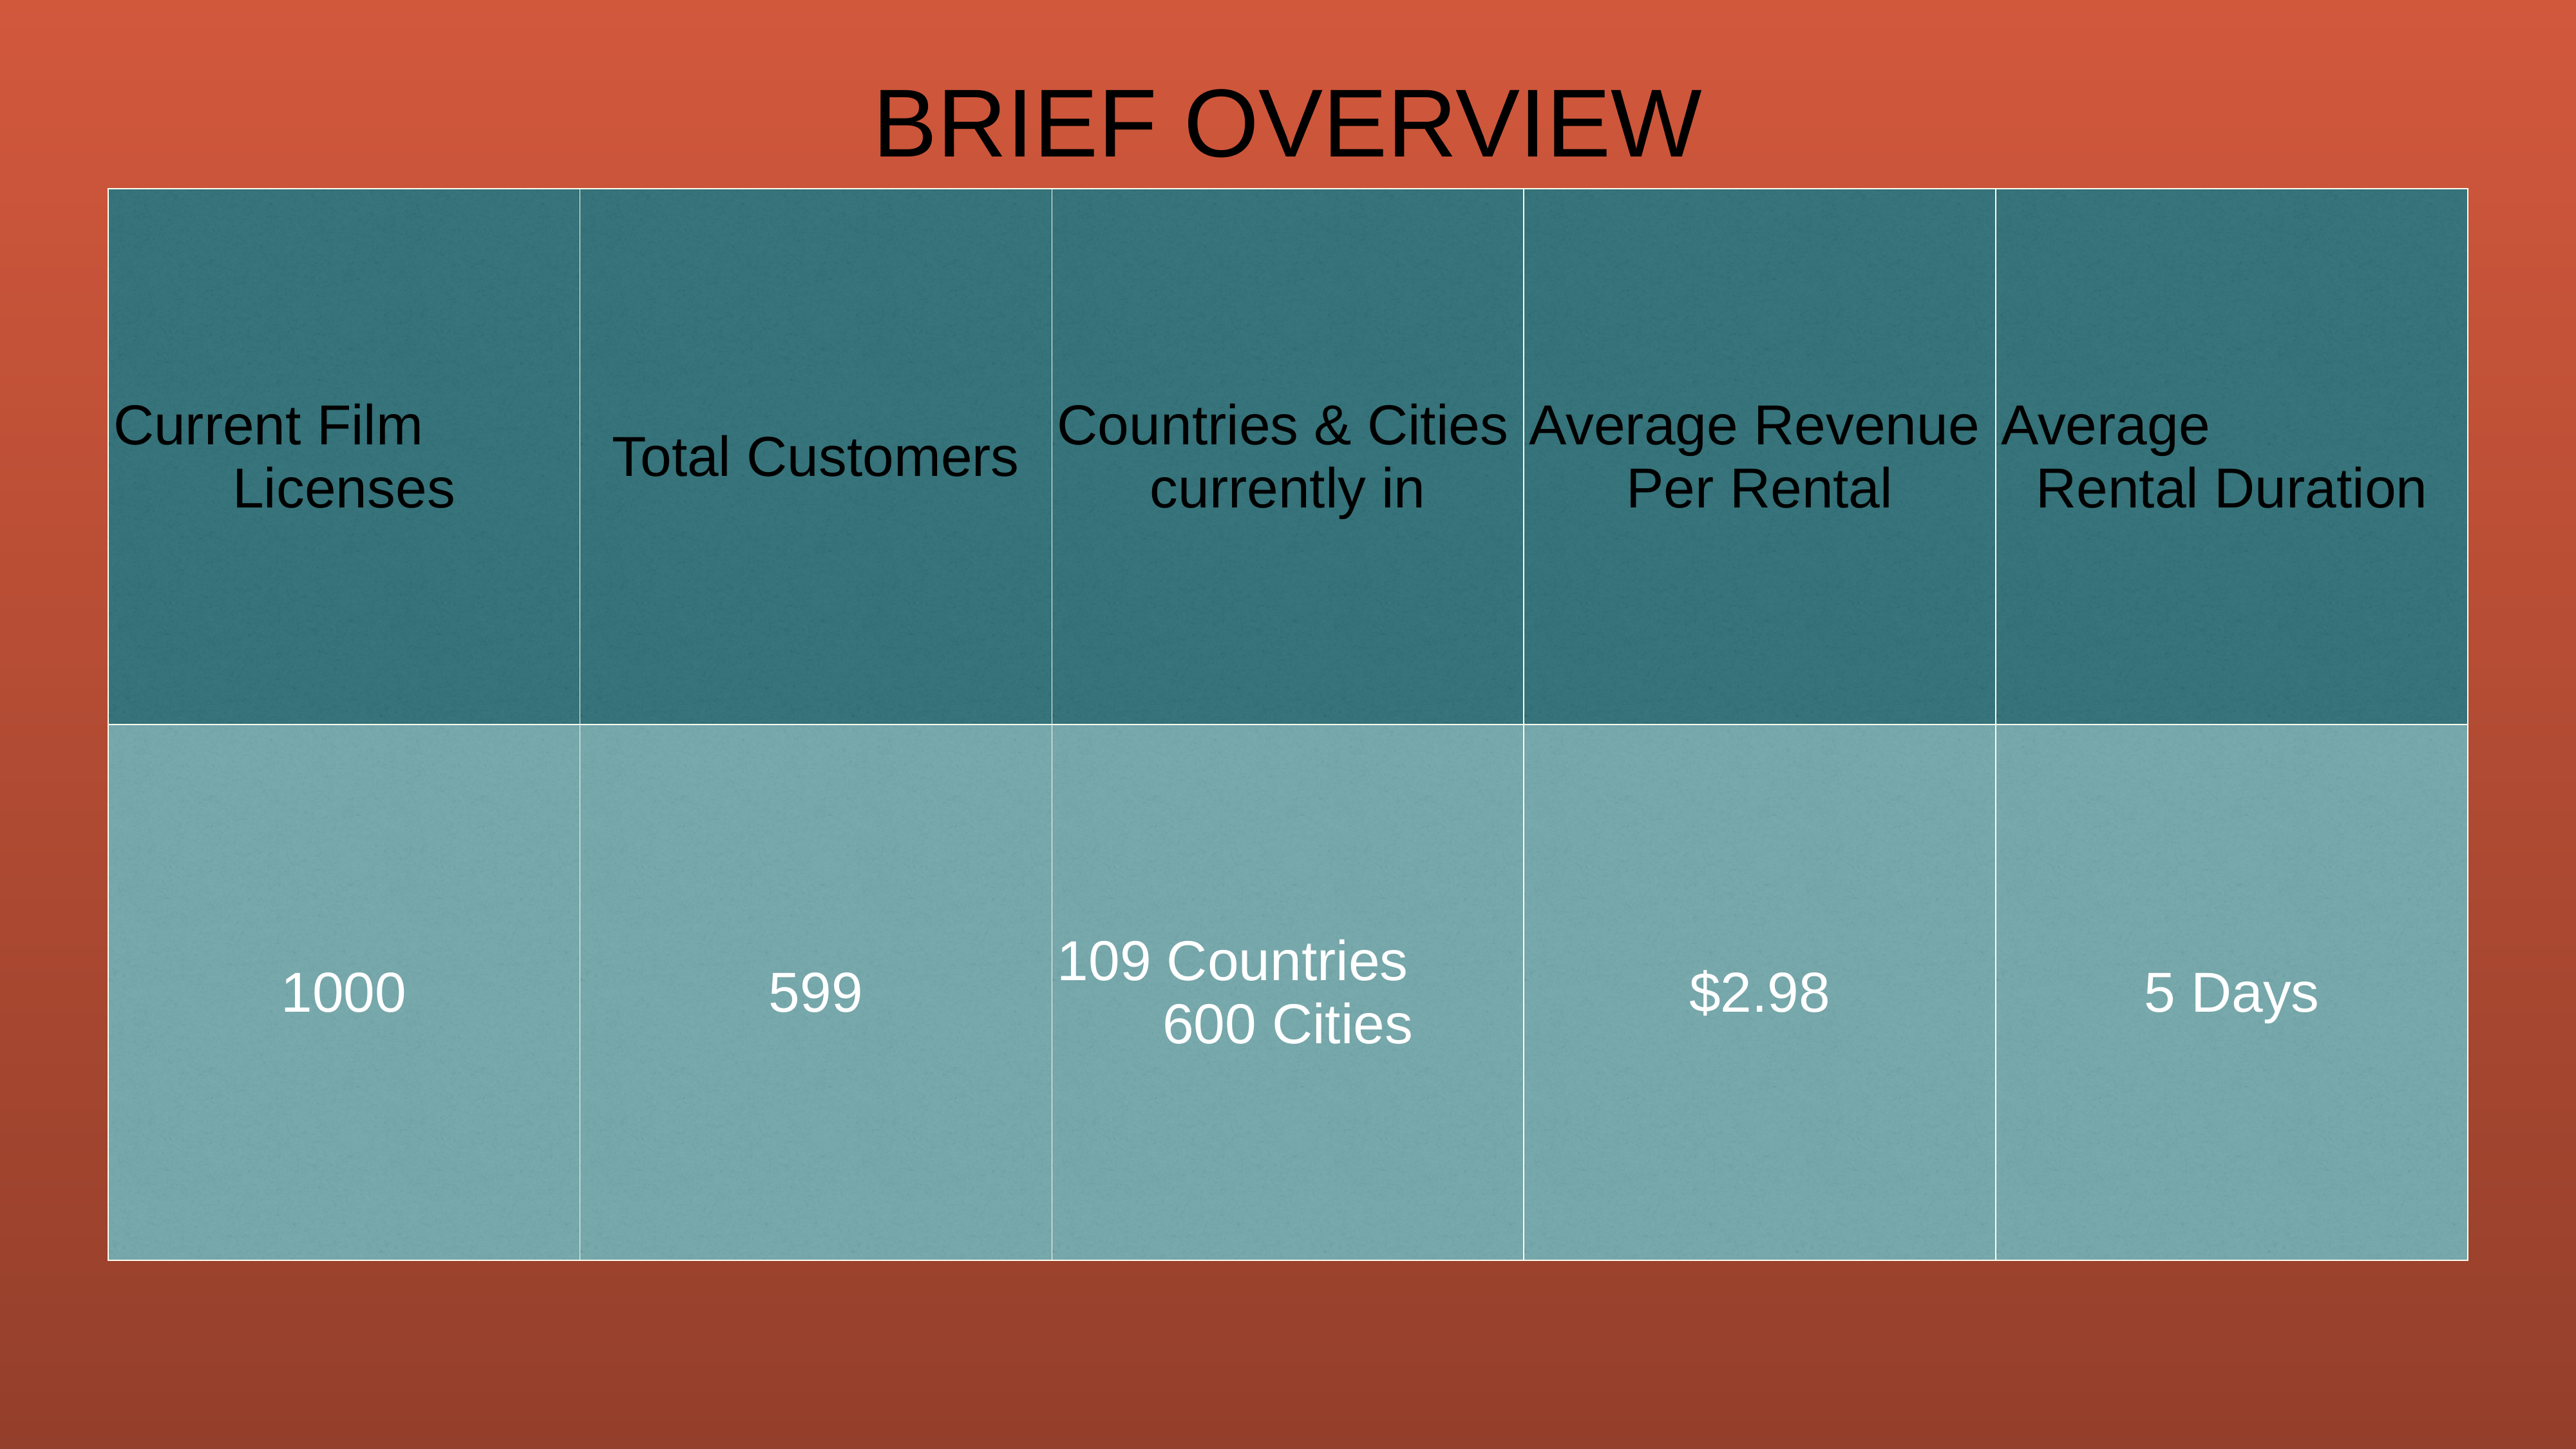

BRIEF OVERVIEW
| Current Film Licenses | Total Customers | Countries & Cities currently in | Average Revenue Per Rental | Average Rental Duration |
| --- | --- | --- | --- | --- |
| 1000 | 599 | 109 Countries 600 Cities | $2.98 | 5 Days |